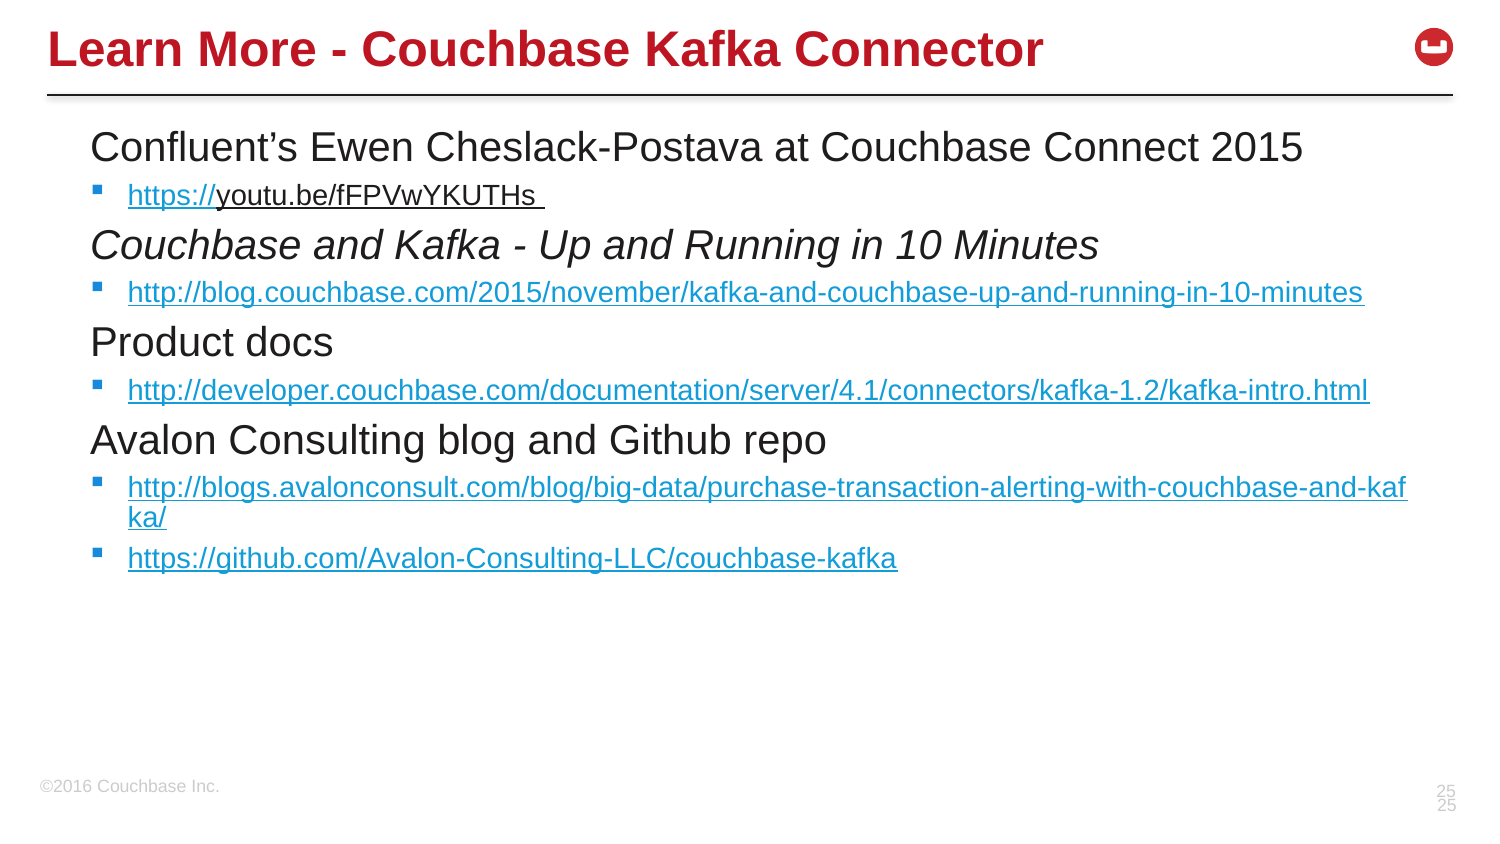

# Learn More - Couchbase Kafka Connector
Confluent’s Ewen Cheslack-Postava at Couchbase Connect 2015
https://youtu.be/fFPVwYKUTHs
Couchbase and Kafka - Up and Running in 10 Minutes
http://blog.couchbase.com/2015/november/kafka-and-couchbase-up-and-running-in-10-minutes
Product docs
http://developer.couchbase.com/documentation/server/4.1/connectors/kafka-1.2/kafka-intro.html
Avalon Consulting blog and Github repo
http://blogs.avalonconsult.com/blog/big-data/purchase-transaction-alerting-with-couchbase-and-kafka/
https://github.com/Avalon-Consulting-LLC/couchbase-kafka

25